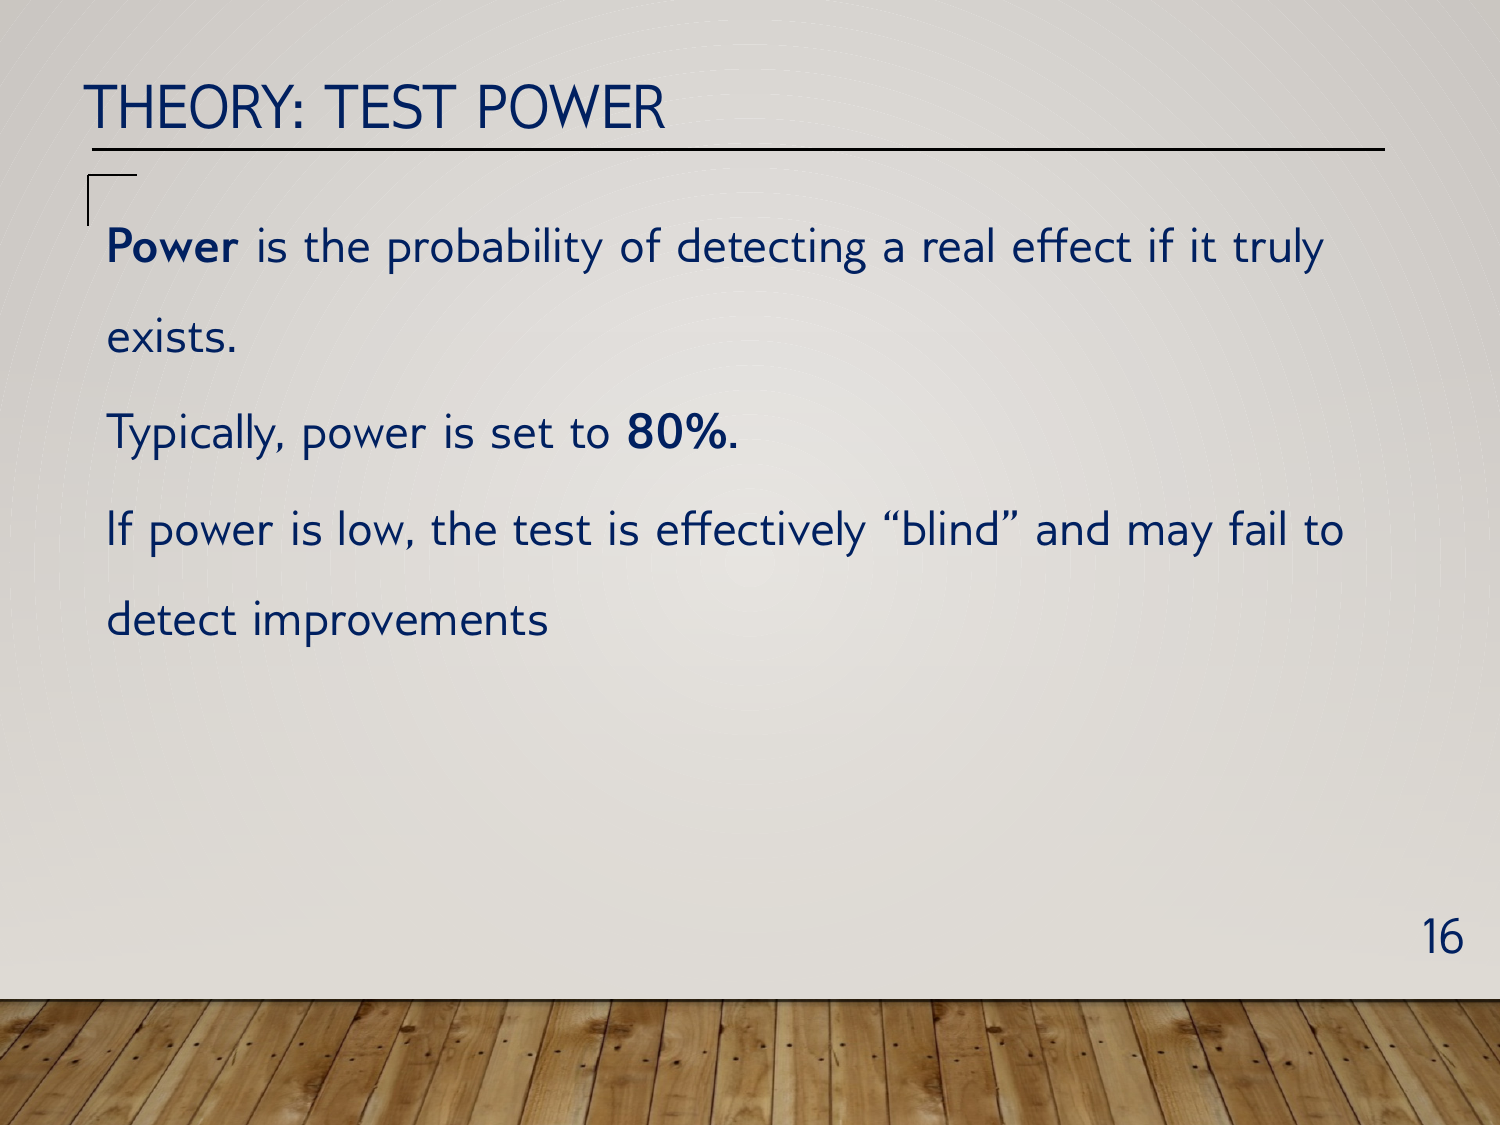

Theory: Test Power
Power is the probability of detecting a real effect if it truly exists.
Typically, power is set to 80%.
If power is low, the test is effectively “blind” and may fail to detect improvements
16